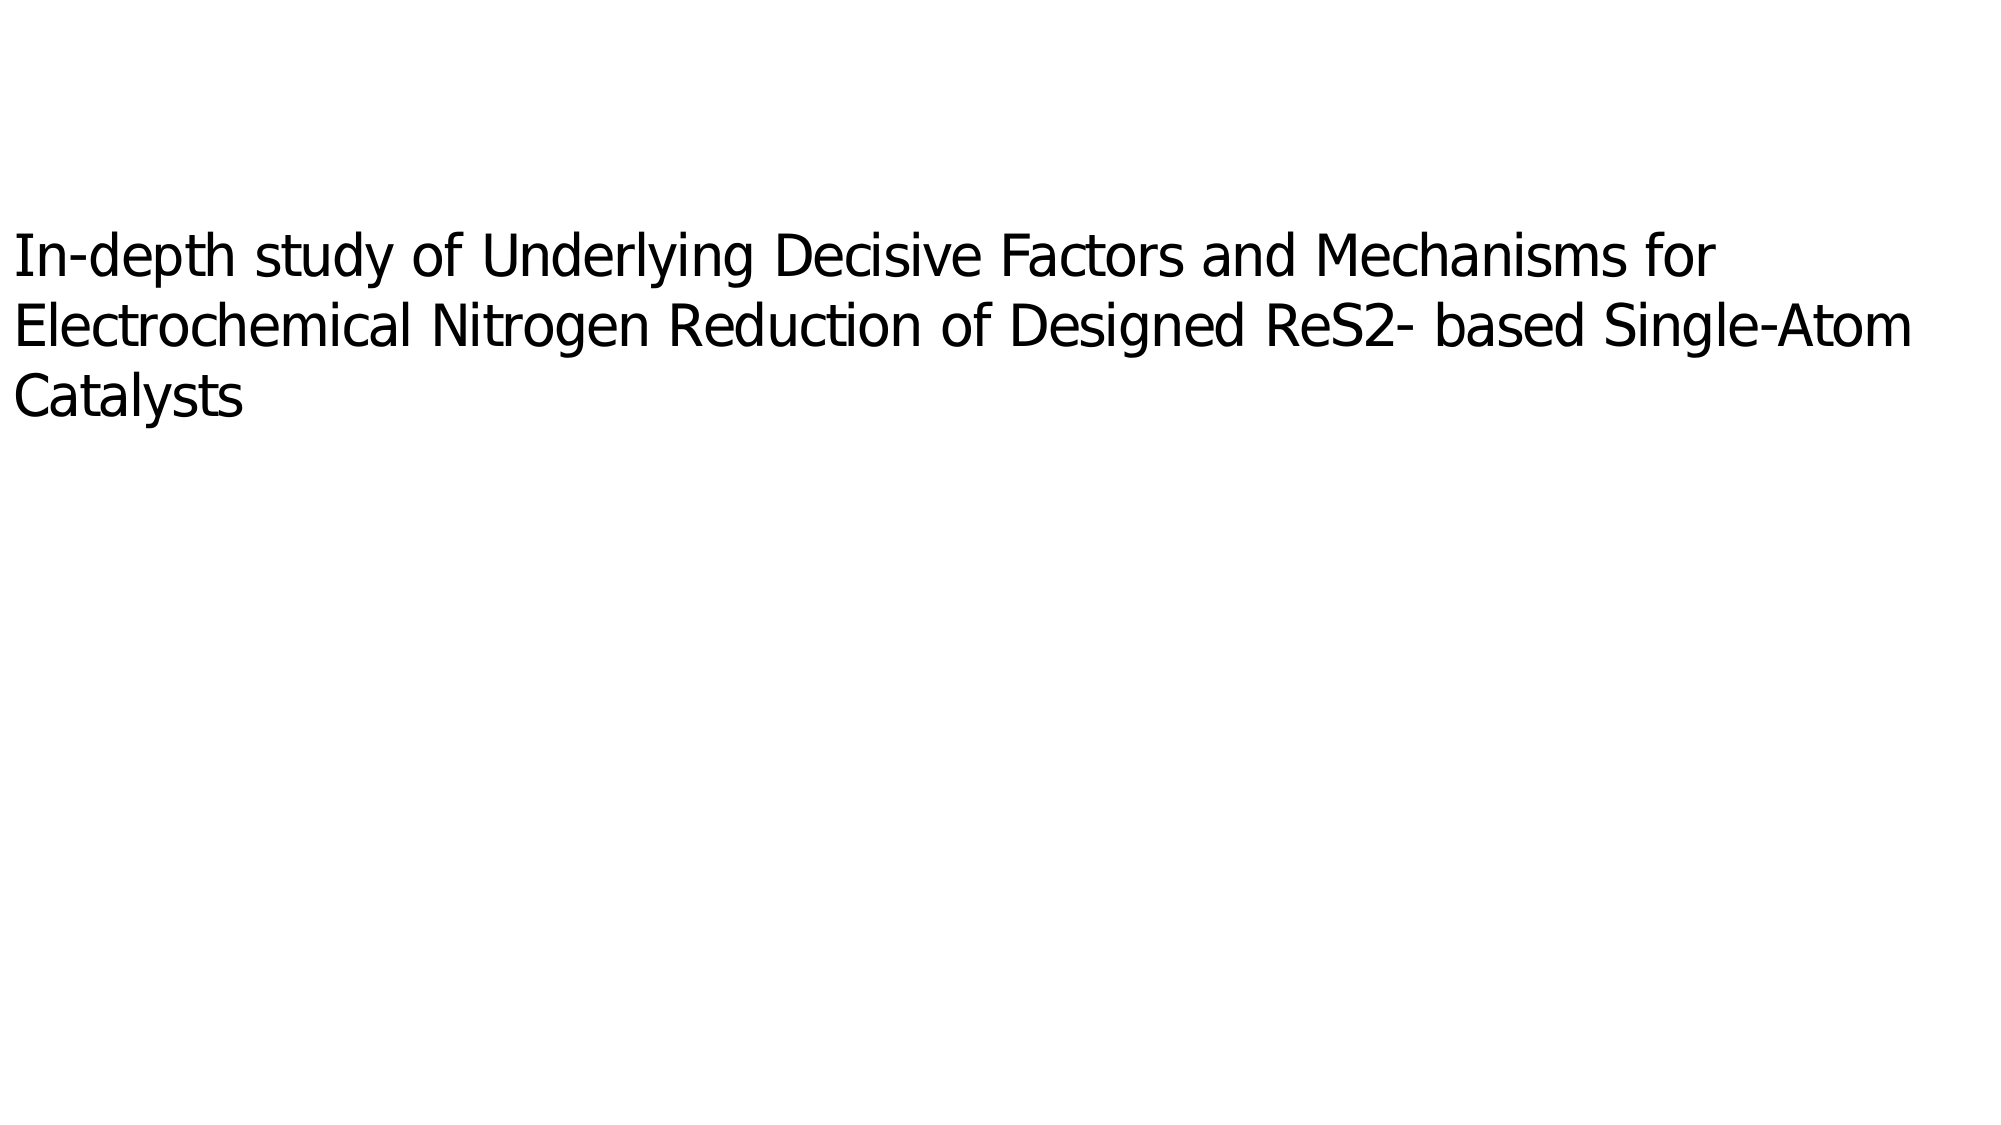

In-depth study of Underlying Decisive Factors and Mechanisms for Electrochemical Nitrogen Reduction of Designed ReS2- based Single-Atom Catalysts